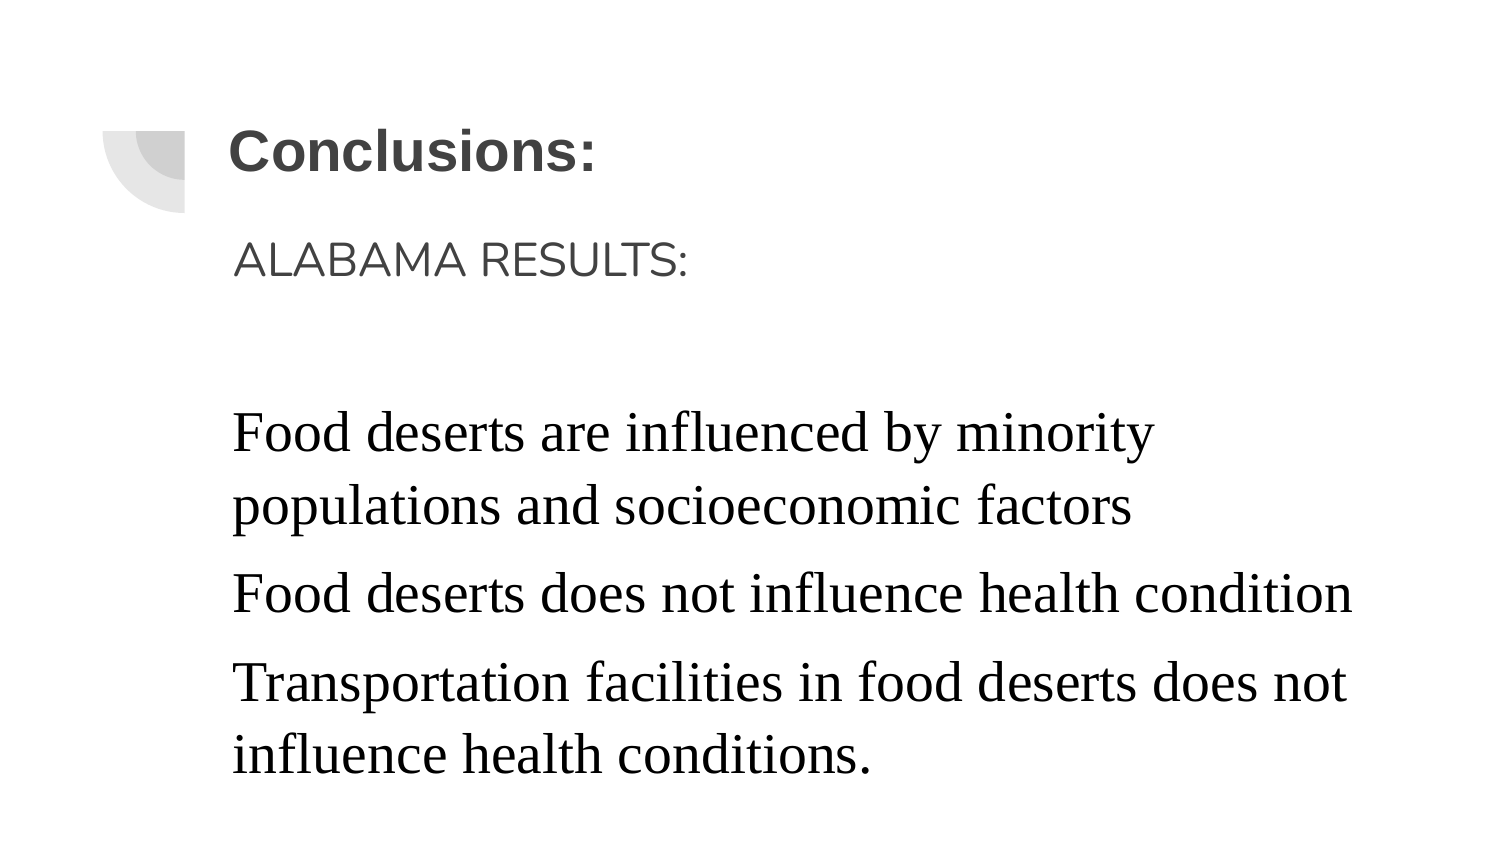

# Conclusions:

ALABAMA RESULTS:

Food deserts are influenced by minority populations and socioeconomic factors
Food deserts does not influence health condition
Transportation facilities in food deserts does not influence health conditions.